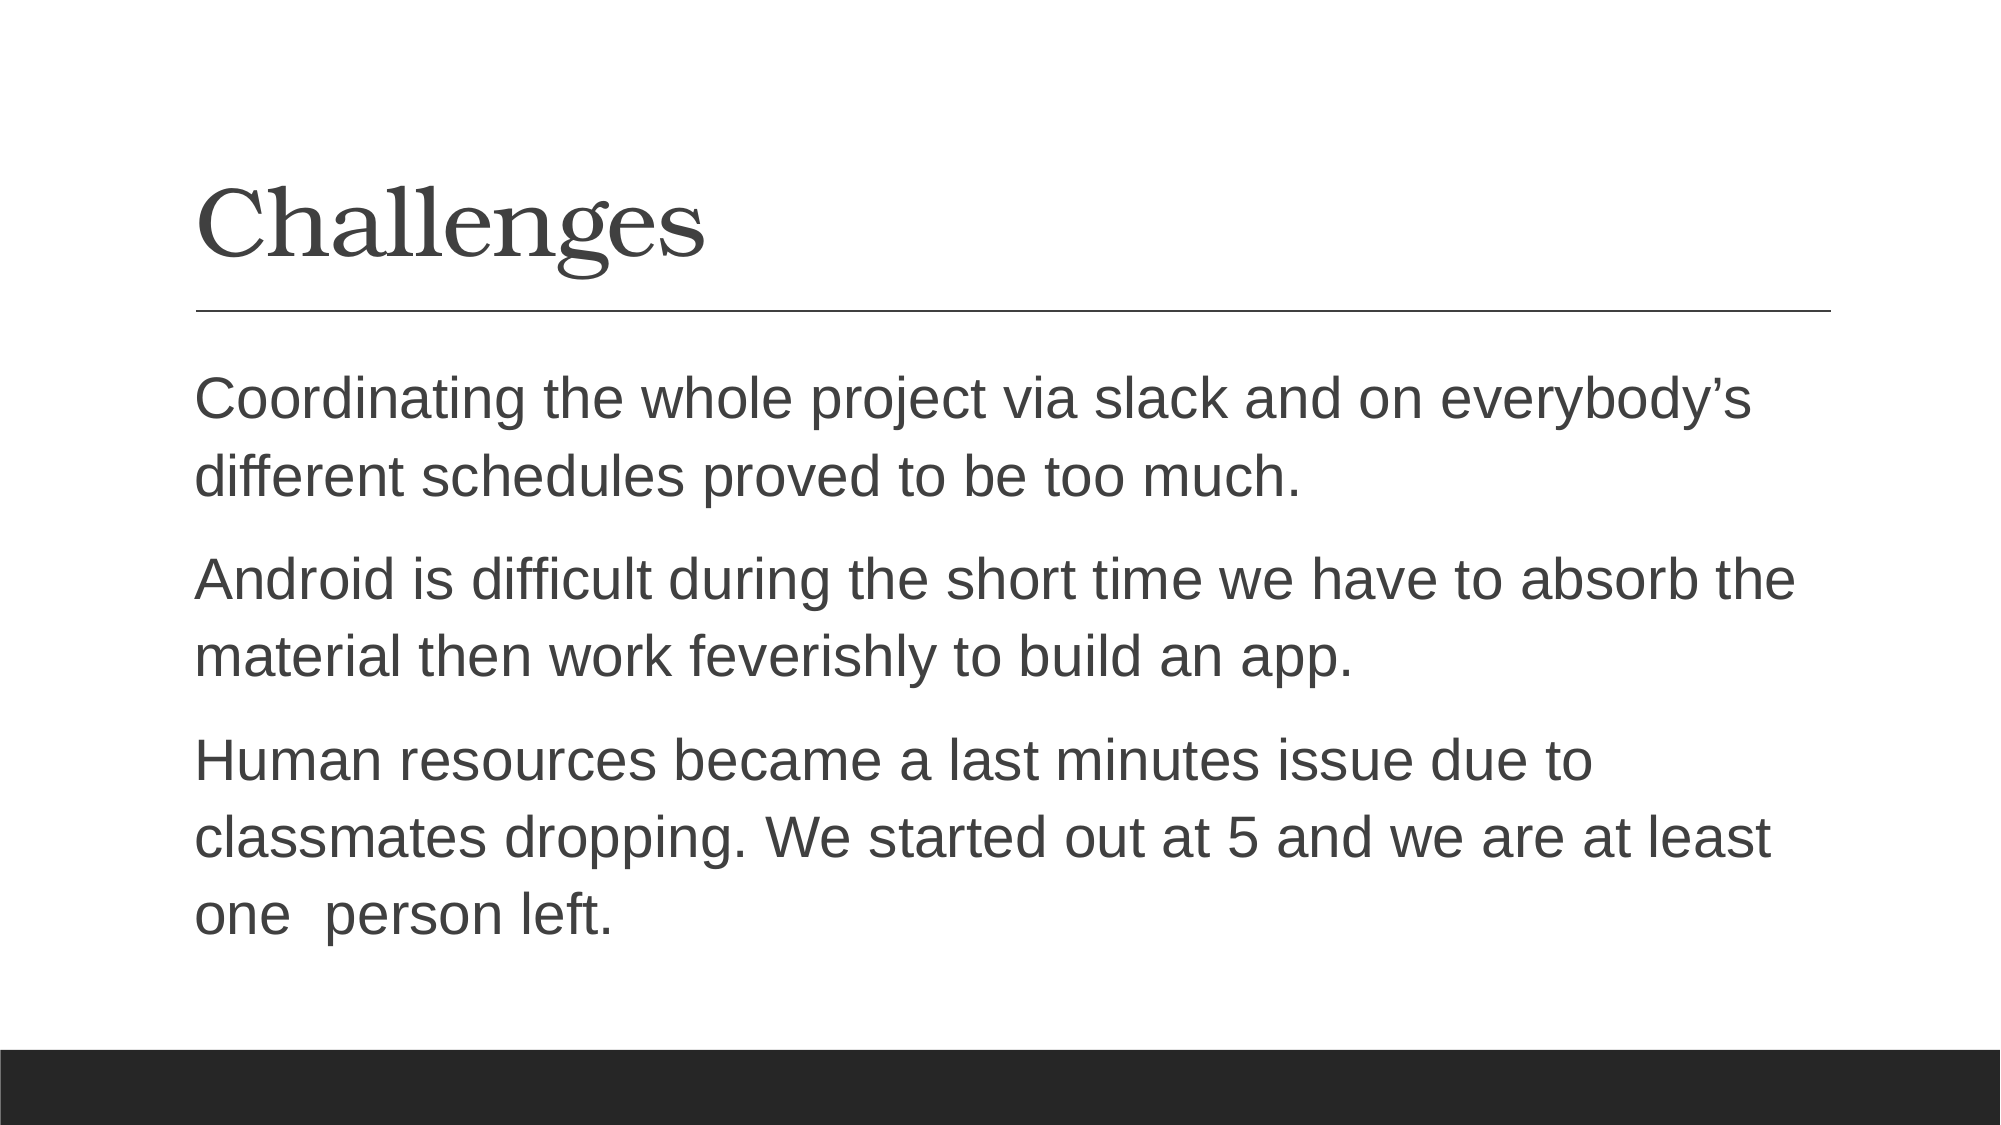

# Challenges
Coordinating the whole project via slack and on everybody’s different schedules proved to be too much.
Android is difficult during the short time we have to absorb the material then work feverishly to build an app.
Human resources became a last minutes issue due to classmates dropping. We started out at 5 and we are at least one  person left.